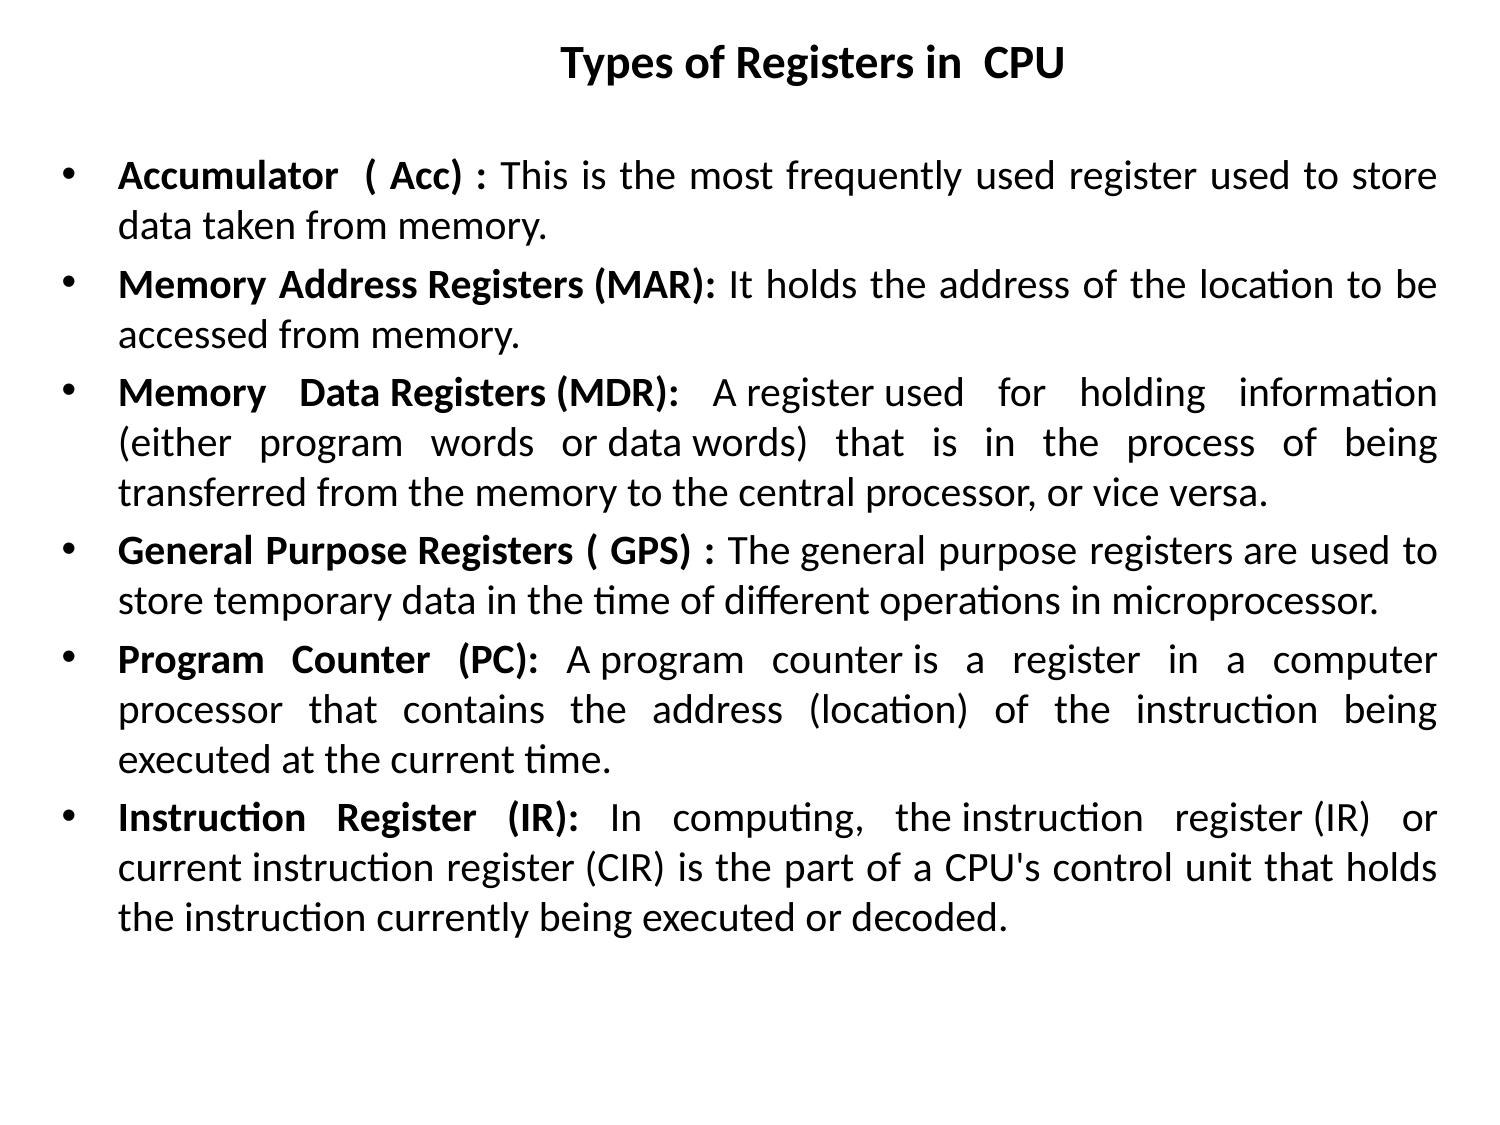

# Types of Registers in  CPU
Accumulator  ( Acc) : This is the most frequently used register used to store data taken from memory.
Memory Address Registers (MAR): It holds the address of the location to be accessed from memory.
Memory Data Registers (MDR): A register used for holding information (either program words or data words) that is in the process of being transferred from the memory to the central processor, or vice versa.
General Purpose Registers ( GPS) : The general purpose registers are used to store temporary data in the time of different operations in microprocessor.
Program Counter (PC): A program counter is a register in a computer processor that contains the address (location) of the instruction being executed at the current time.
Instruction Register (IR): In computing, the instruction register (IR) or current instruction register (CIR) is the part of a CPU's control unit that holds the instruction currently being executed or decoded.